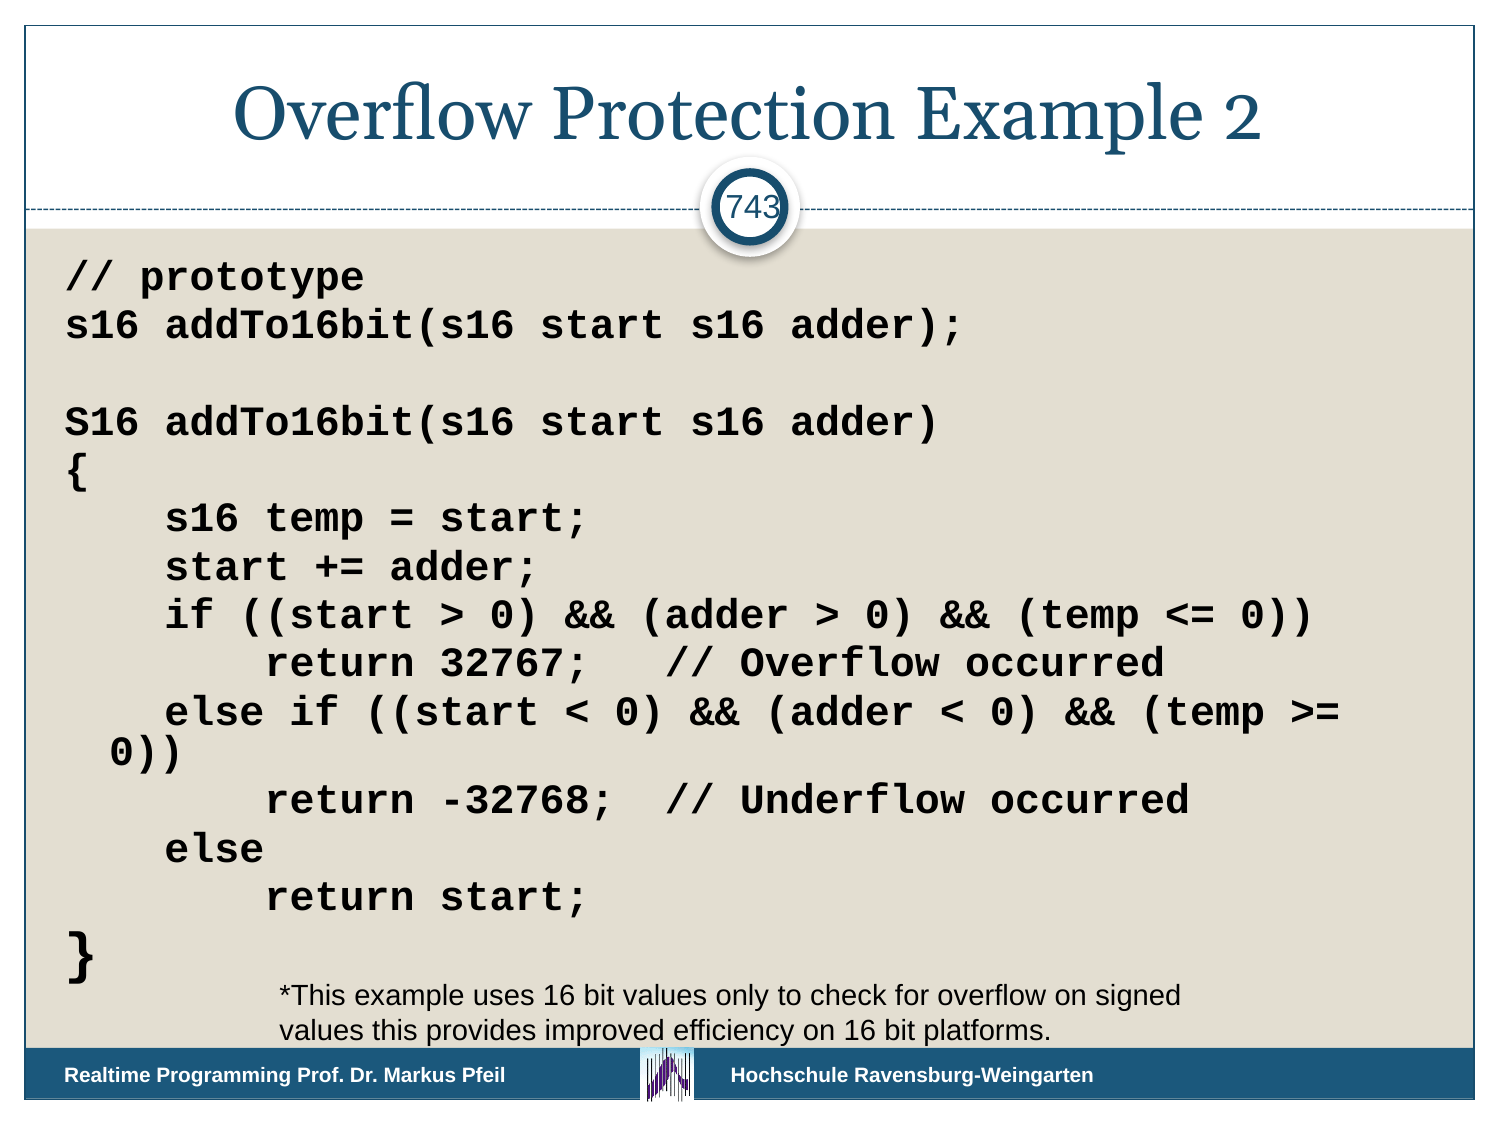

# Overflow Protection Example 2
743
// prototype
s16 addTo16bit(s16 start s16 adder);

S16 addTo16bit(s16 start s16 adder)
{
    s16 temp = start;
    start += adder;
    if ((start > 0) && (adder > 0) && (temp <= 0))
        return 32767;   // Overflow occurred
    else if ((start < 0) && (adder < 0) && (temp >= 0))
        return -32768;  // Underflow occurred
    else
        return start;
}
*This example uses 16 bit values only to check for overflow on signed
values this provides improved efficiency on 16 bit platforms.
Realtime Programming Prof. Dr. Markus Pfeil